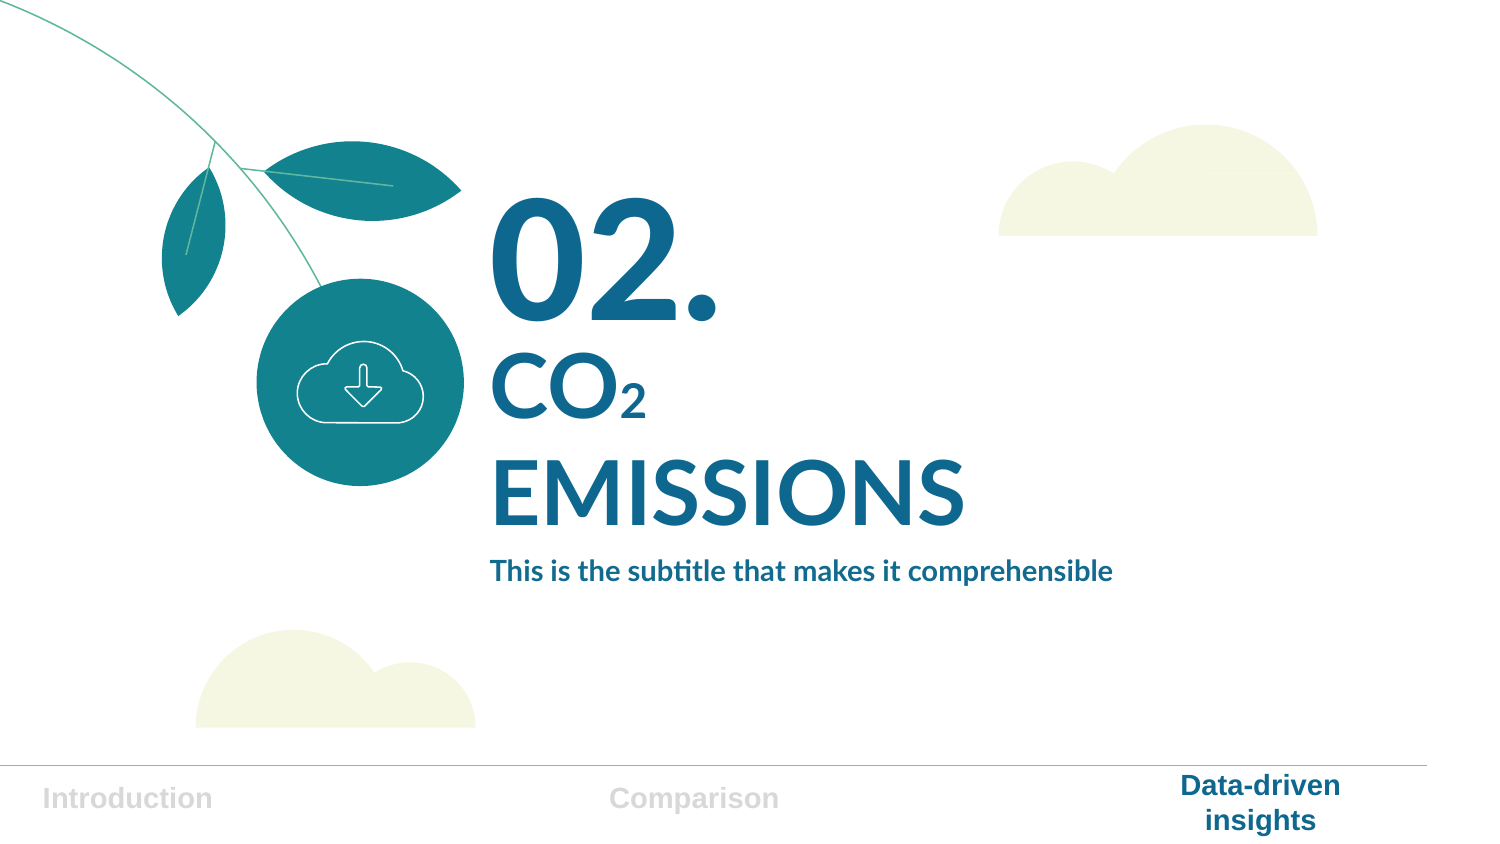

02.

# CO2
EMISSIONS

This is the subtitle that makes it comprehensible